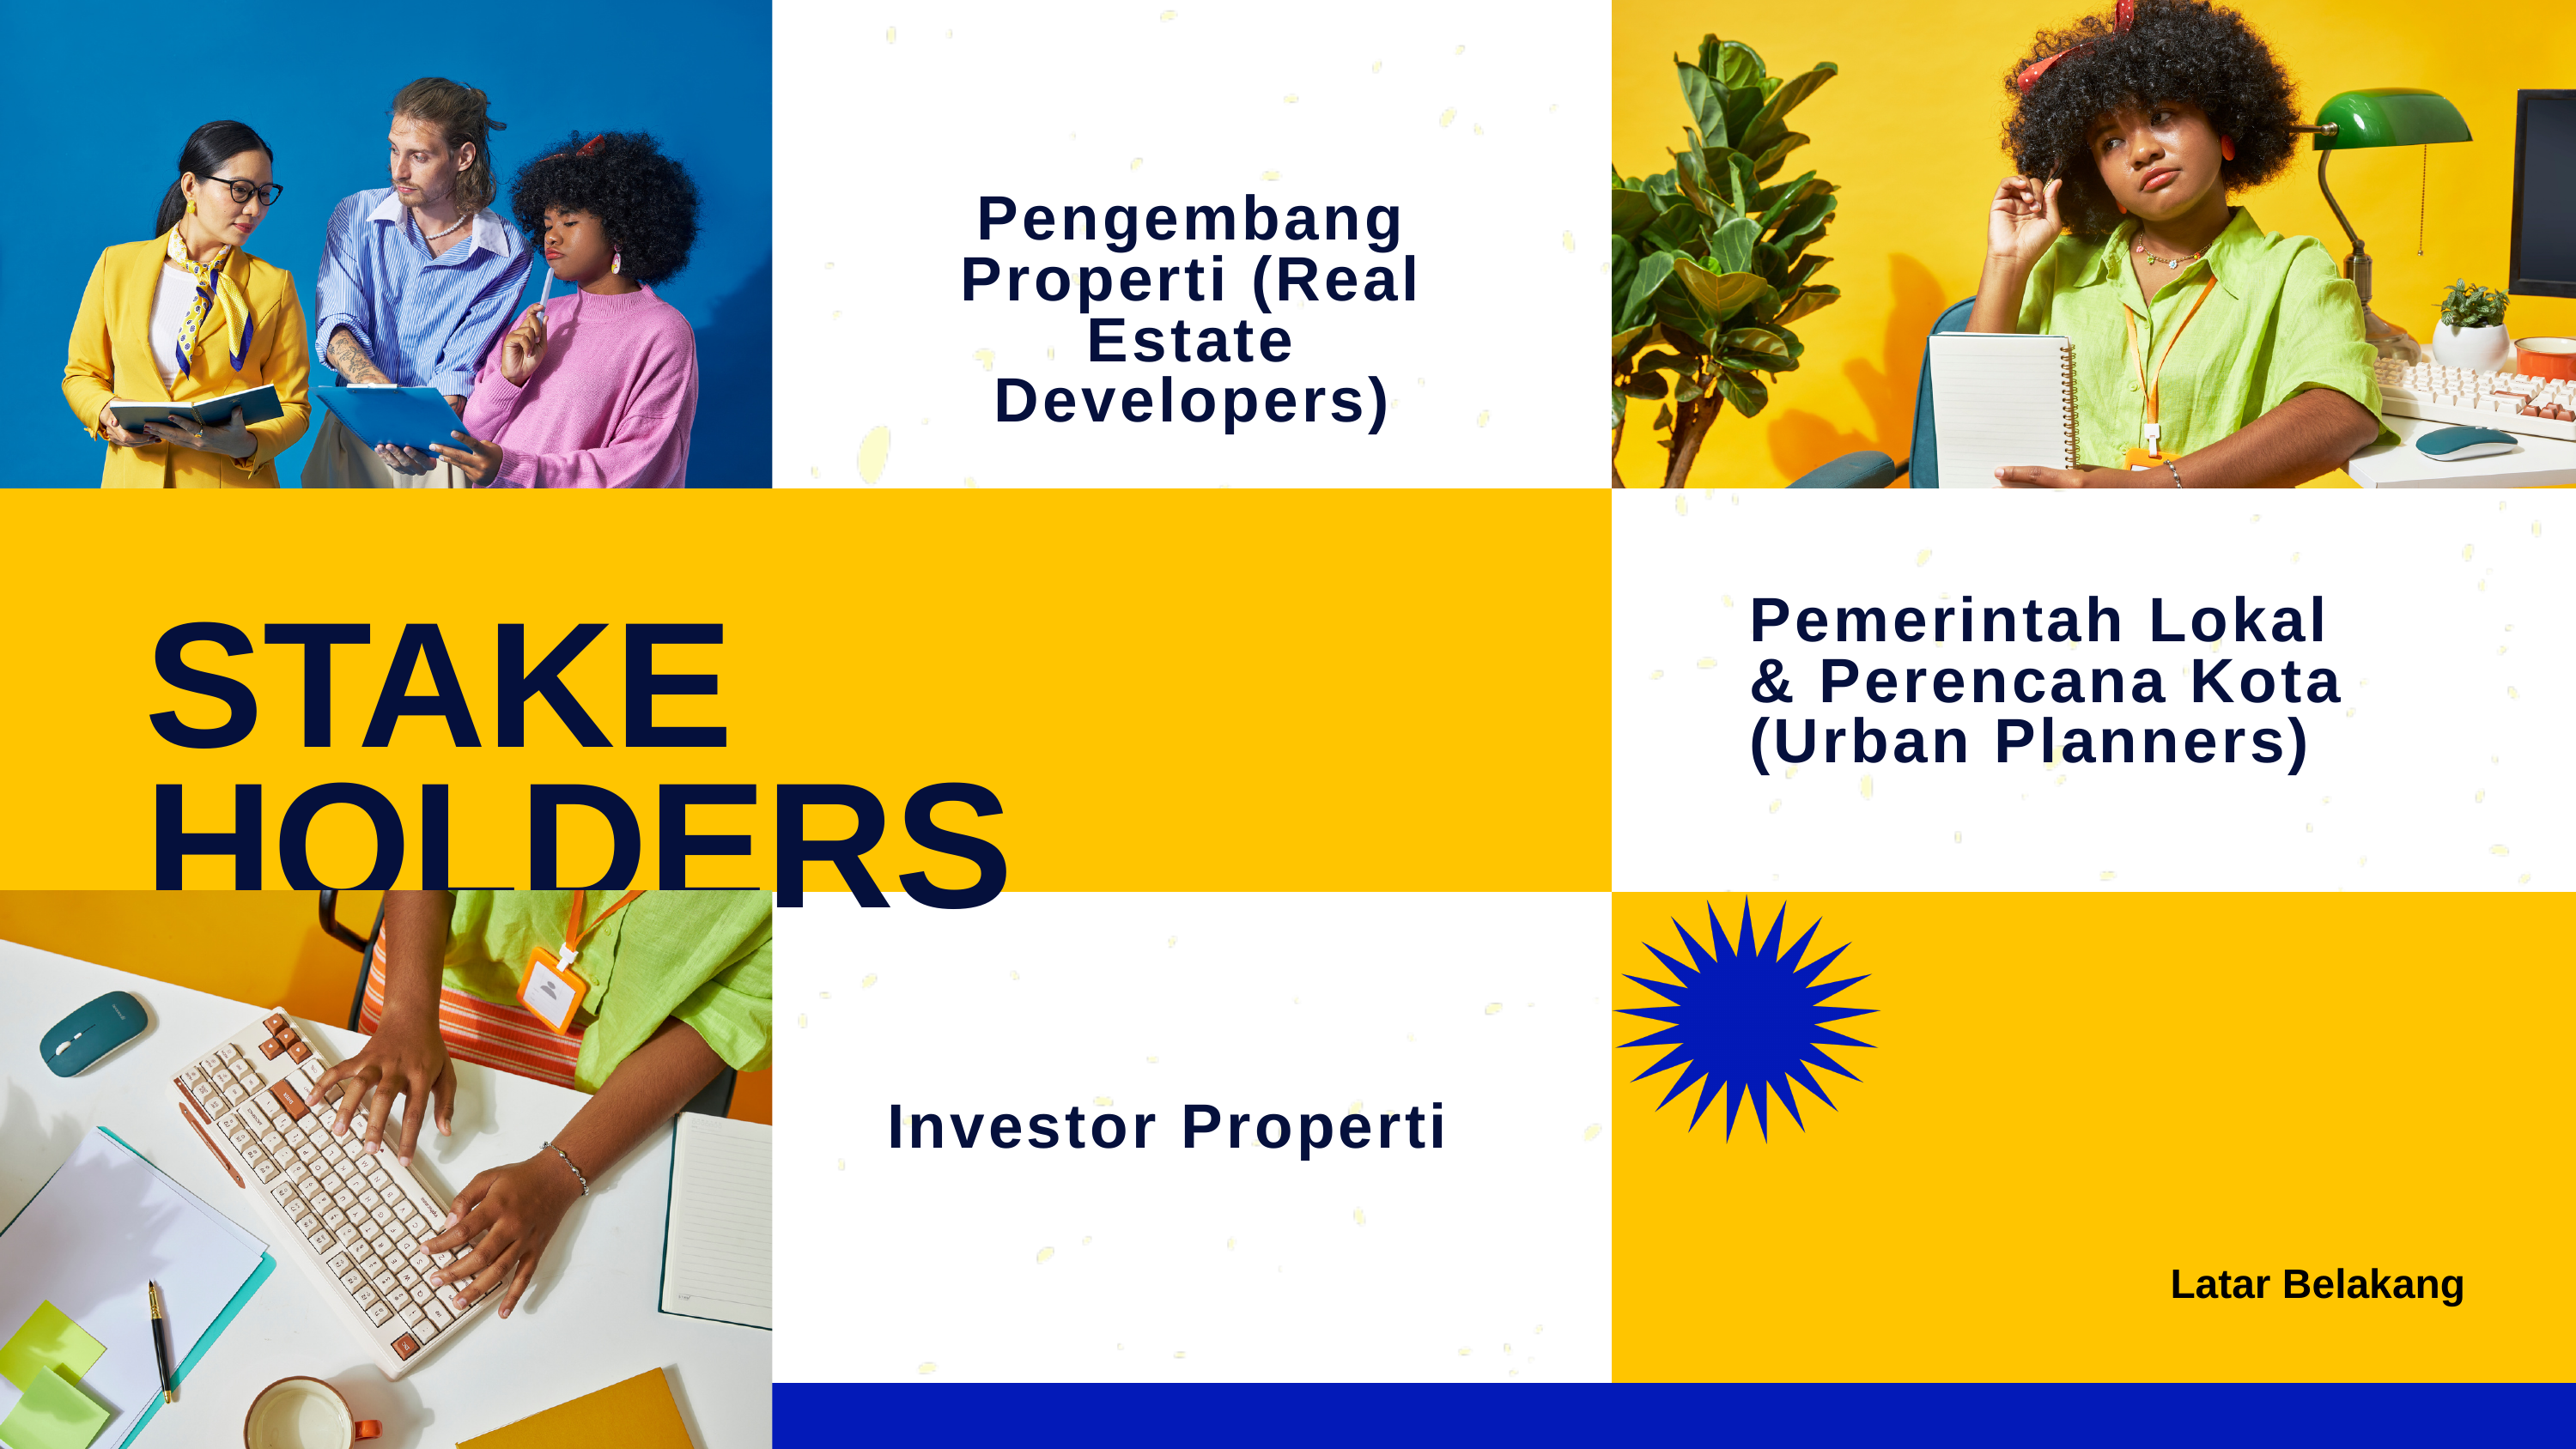

Pengembang Properti (Real Estate Developers)

Pemerintah Lokal & Perencana Kota (Urban Planners)
STAKE HOLDERS

Investor Properti
Latar Belakang